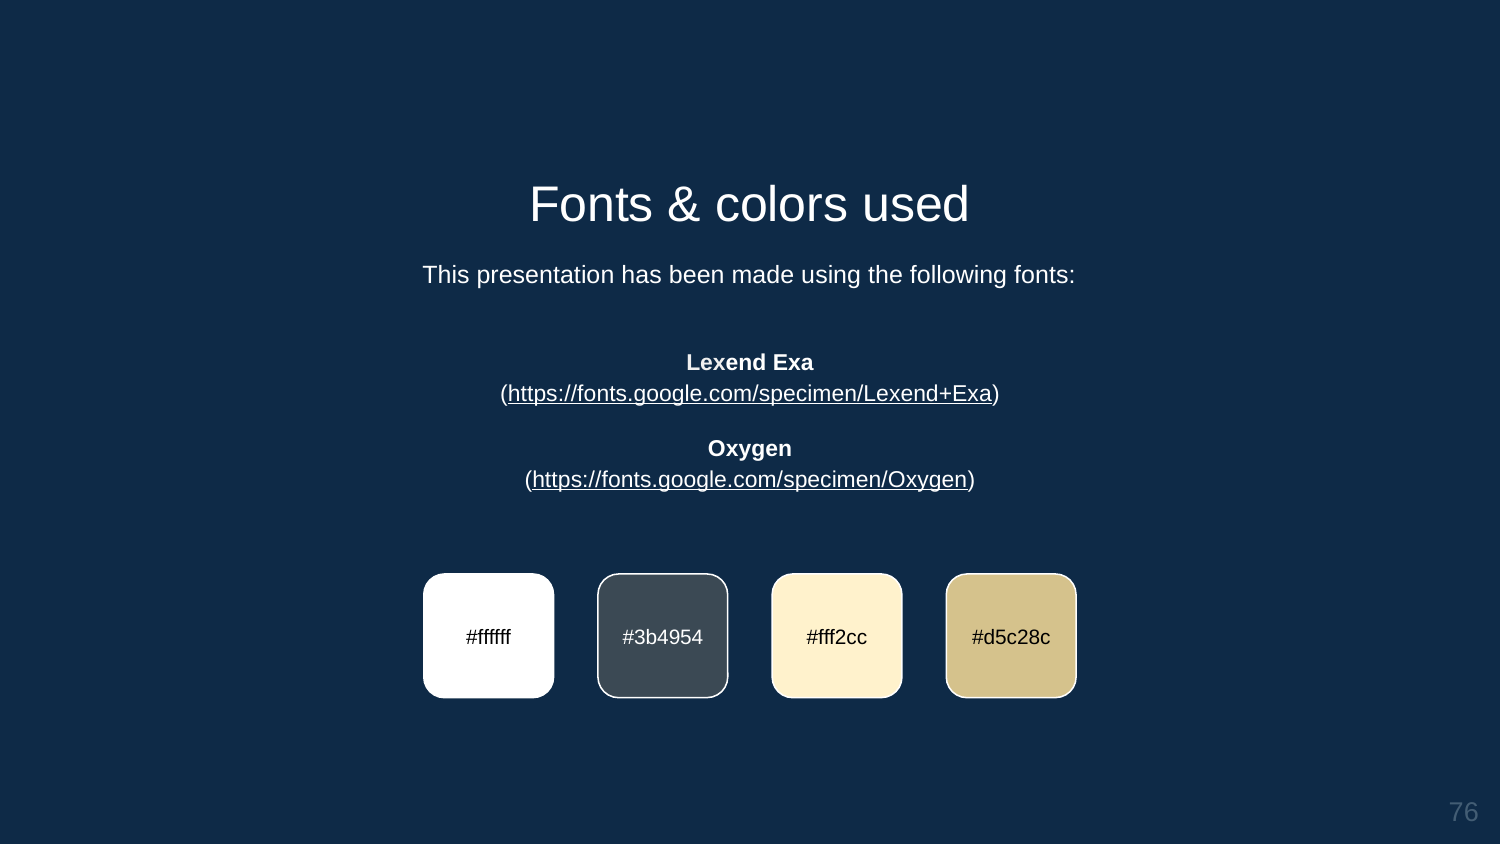

Fonts & colors used
This presentation has been made using the following fonts:

Lexend Exa
(https://fonts.google.com/specimen/Lexend+Exa)

Oxygen
(https://fonts.google.com/specimen/Oxygen)

#ffffff
#3b4954
#fff2cc
#d5c28c
76